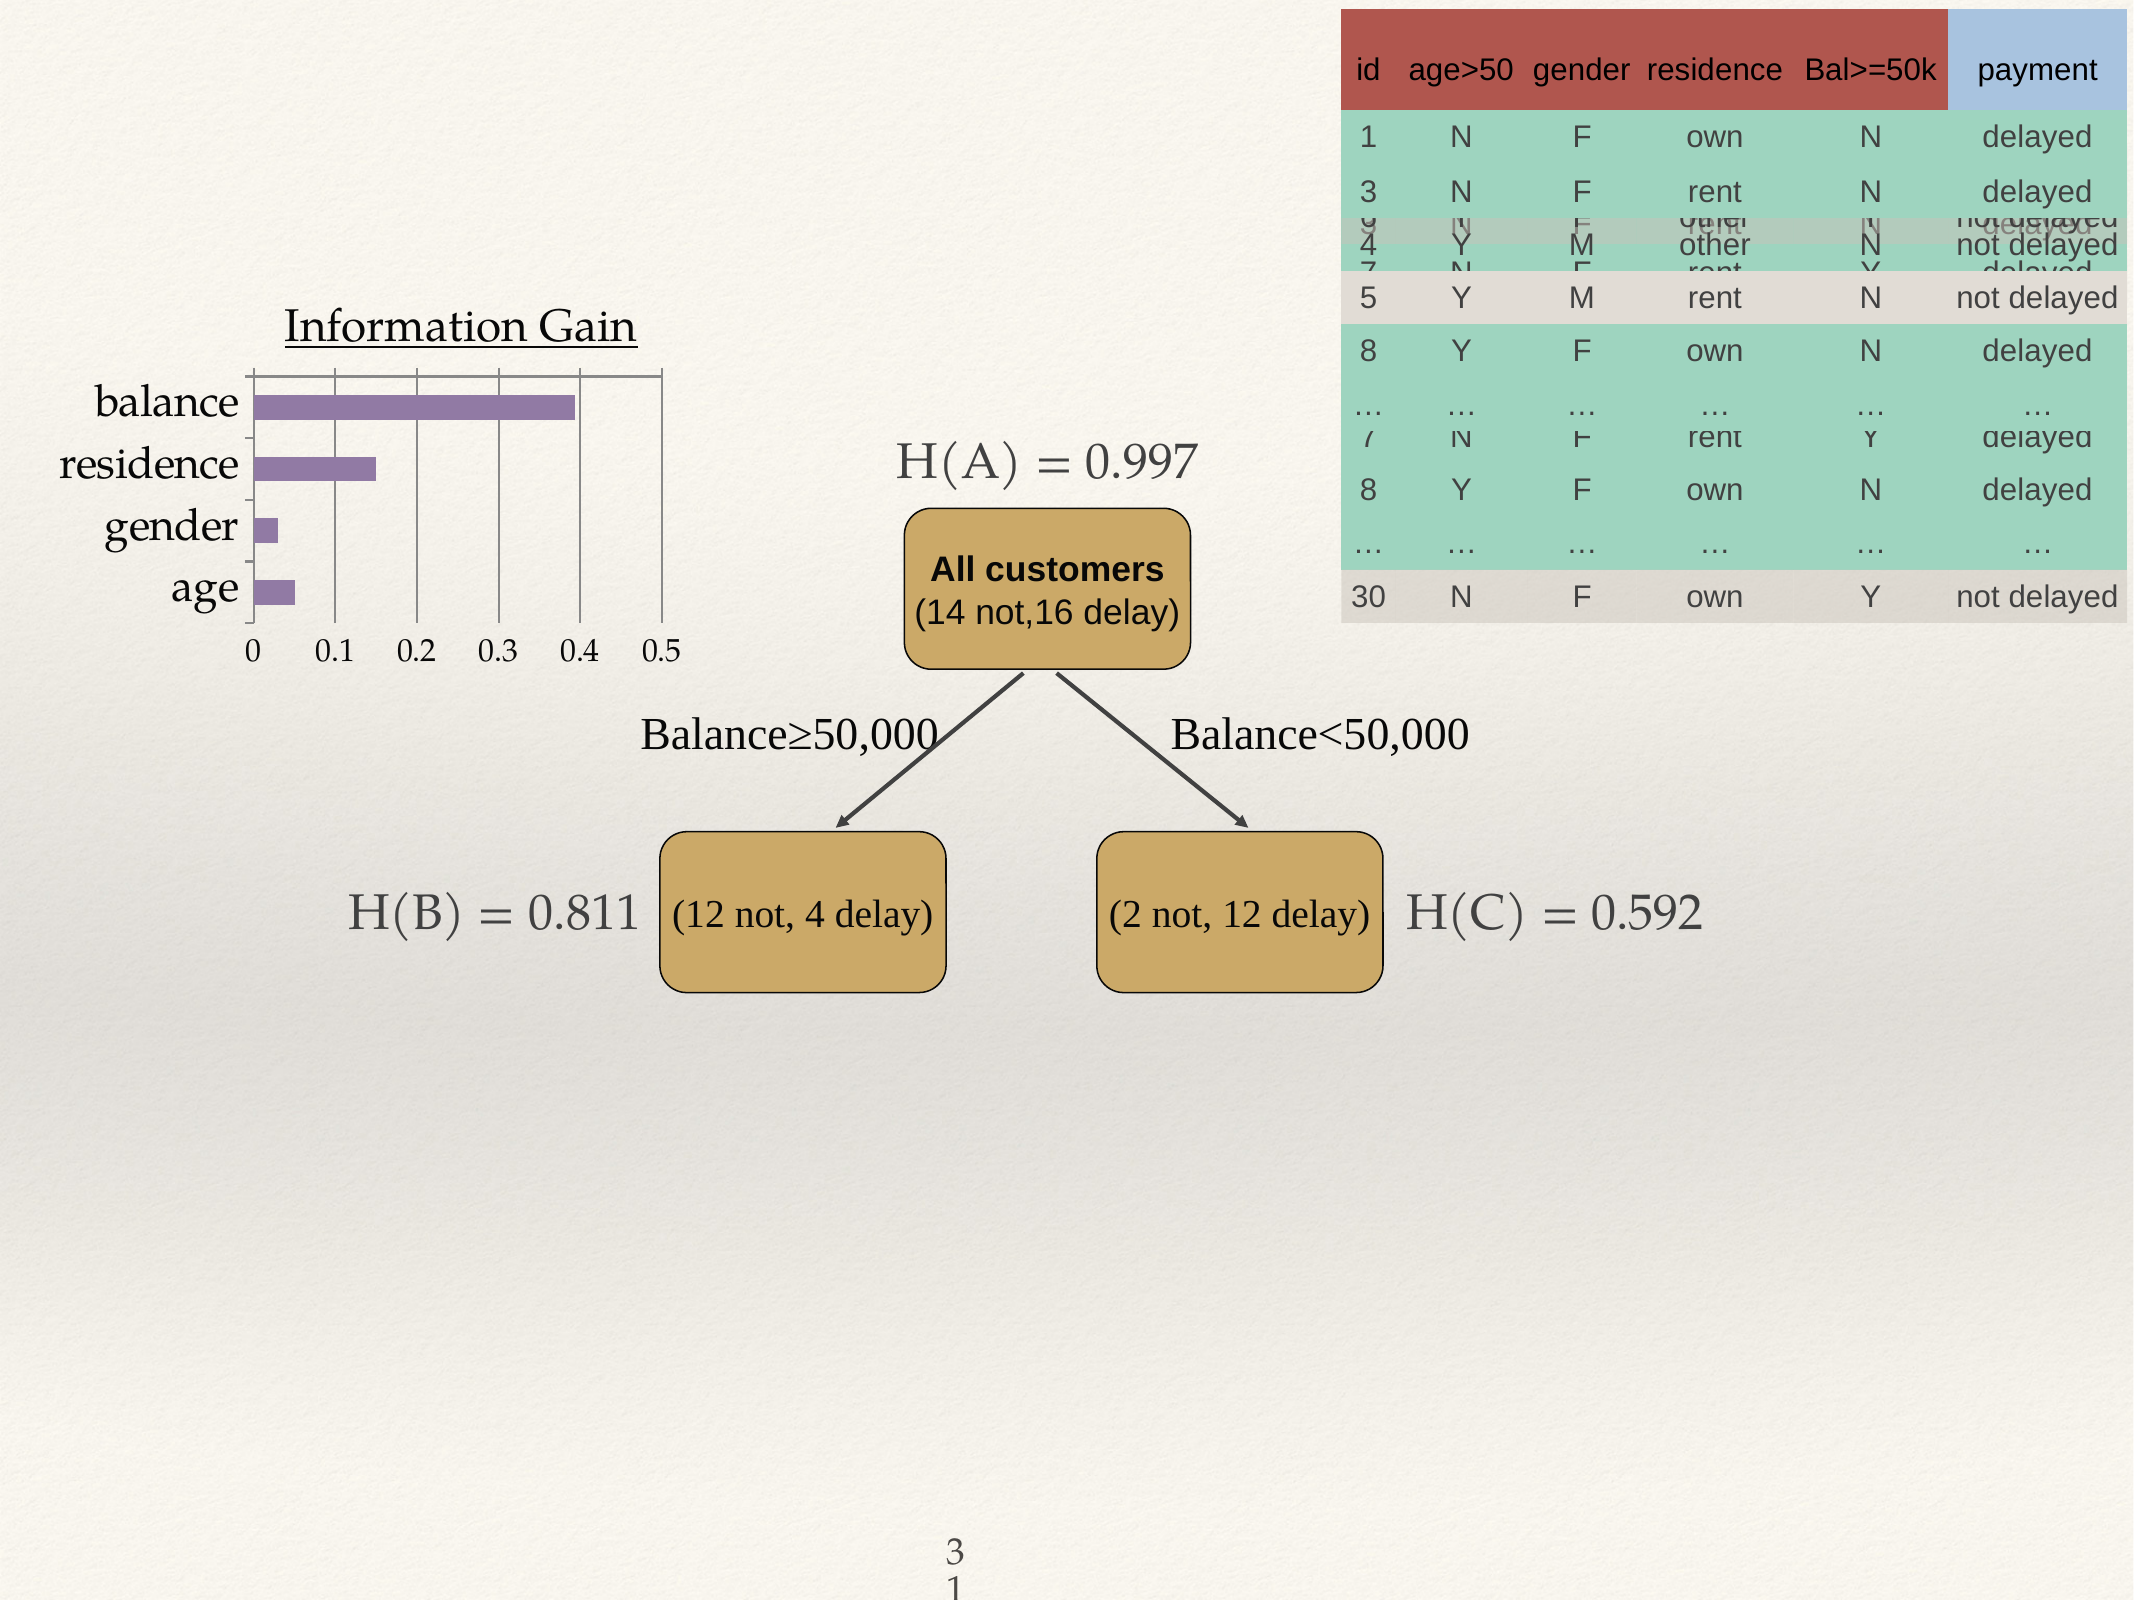

| id | age>50 | gender | residence | Bal>=50k | payment |
| --- | --- | --- | --- | --- | --- |
| 1 | N | F | own | N | delayed |
| 2 | Y | M | own | Y | not delayed |
| 3 | N | F | rent | N | delayed |
| 4 | Y | M | other | N | not delayed |
| 5 | Y | M | rent | N | not delayed |
| 6 | Y | F | other | Y | not delayed |
| 7 | N | F | rent | Y | delayed |
| 8 | Y | F | own | N | delayed |
| … | … | … | … | … | … |
| 30 | N | F | own | Y | not delayed |
| id | age>50 | gender | residence | Bal>=50k | payment |
| --- | --- | --- | --- | --- | --- |
| 1 | N | F | own | N | delayed |
| 3 | N | F | rent | N | delayed |
| 4 | Y | M | other | N | not delayed |
| 5 | Y | M | rent | N | not delayed |
| 8 | Y | F | own | N | delayed |
| … | … | … | … | … | … |
| id | age>50 | gender | residence | Bal>=50k | payment |
| --- | --- | --- | --- | --- | --- |
| 2 | Y | M | own | Y | not delayed |
| 6 | Y | F | other | Y | not delayed |
| 7 | N | F | rent | Y | delayed |
| … | … | … | … | … | … |
| 30 | N | F | own | Y | not delayed |
Information Gain

### Chart

| Category | Series1 |
|---|---|
| balance | 0.394 |
| residence | 0.15 |
| gender | 0.03 |
| age | 0.05 |
H(A) = 0.997
H(B) = 0.811
H(C) = 0.592

All customers
(14 not,16 delay)

Balance≥50,000
Balance<50,000

(12 not, 4 delay)

(2 not, 12 delay)
31